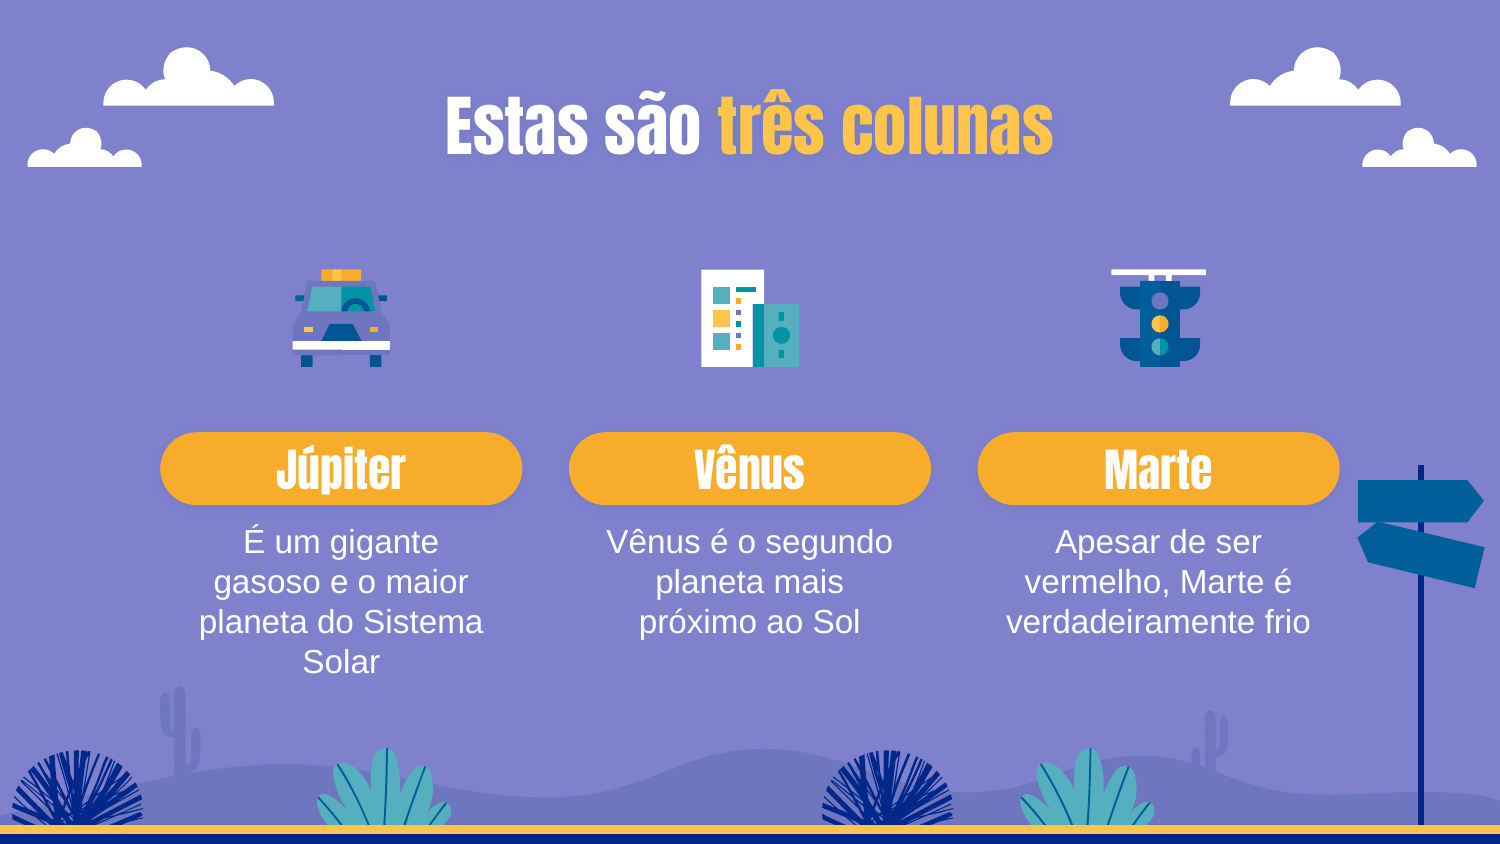

# Estas são três colunas

Júpiter
Vênus
Marte

É um gigante gasoso e o maior planeta do Sistema Solar
Vênus é o segundo planeta mais próximo ao Sol
Apesar de ser vermelho, Marte é verdadeiramente frio